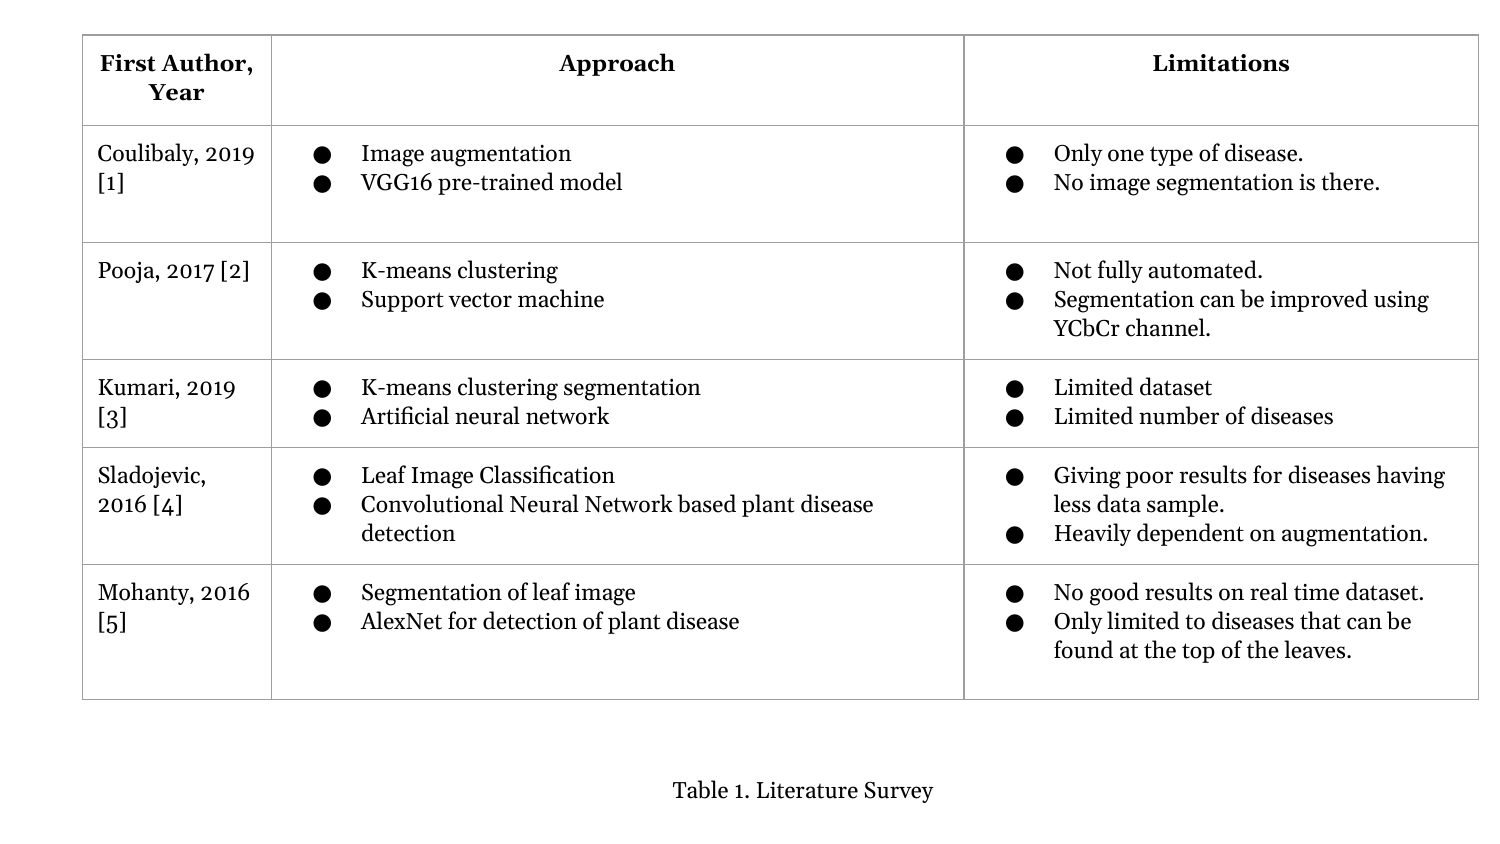

| First Author, Year | Approach | Limitations |
| --- | --- | --- |
| Coulibaly, 2019 [1] | Image augmentation VGG16 pre-trained model | Only one type of disease. No image segmentation is there. |
| Pooja, 2017 [2] | K-means clustering Support vector machine | Not fully automated. Segmentation can be improved using YCbCr channel. |
| Kumari, 2019 [3] | K-means clustering segmentation Artificial neural network | Limited dataset Limited number of diseases |
| Sladojevic, 2016 [4] | Leaf Image Classification Convolutional Neural Network based plant disease detection | Giving poor results for diseases having less data sample. Heavily dependent on augmentation. |
| Mohanty, 2016 [5] | Segmentation of leaf image AlexNet for detection of plant disease | No good results on real time dataset. Only limited to diseases that can be found at the top of the leaves. |
Table 1. Literature Survey